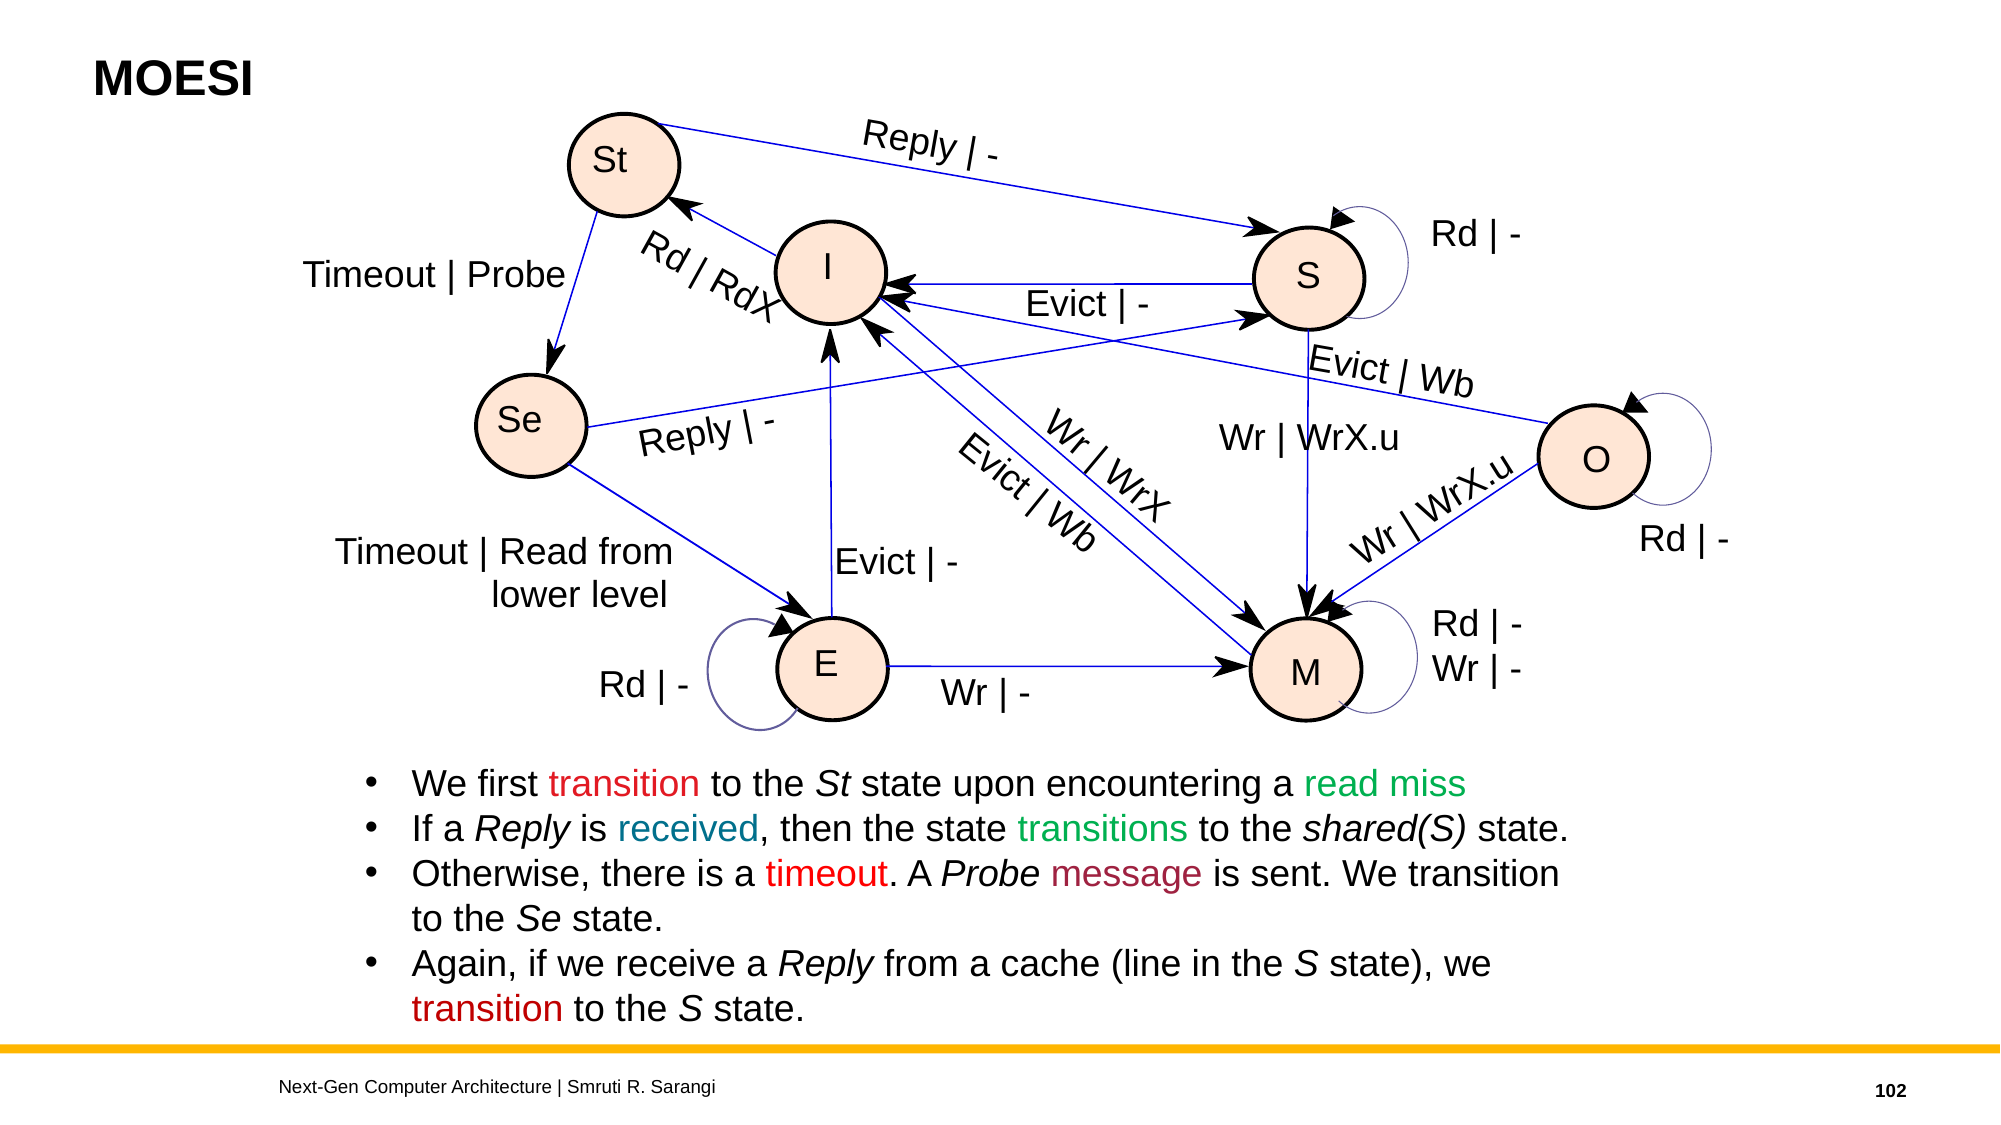

# MOESI

Reply | -

St

Rd | -

I
Timeout | Probe
S
Rd | RdX

Evict | -

Evict | Wb

Se

Reply | -
Wr | WrX.u
O
Wr | WrX

Evict | Wb
Wr | WrX.u
Rd | -
Timeout | Read from
Evict | -
                lower level

Rd | -

E
Wr | -
M

Rd | -

Wr | -
We first transition to the St state upon encountering a read miss
If a Reply is received, then the state transitions to the shared(S) state.
Otherwise, there is a timeout. A Probe message is sent. We transition to the Se state.
Again, if we receive a Reply from a cache (line in the S state), we transition to the S state.

Next-Gen Computer Architecture | Smruti R. Sarangi
102